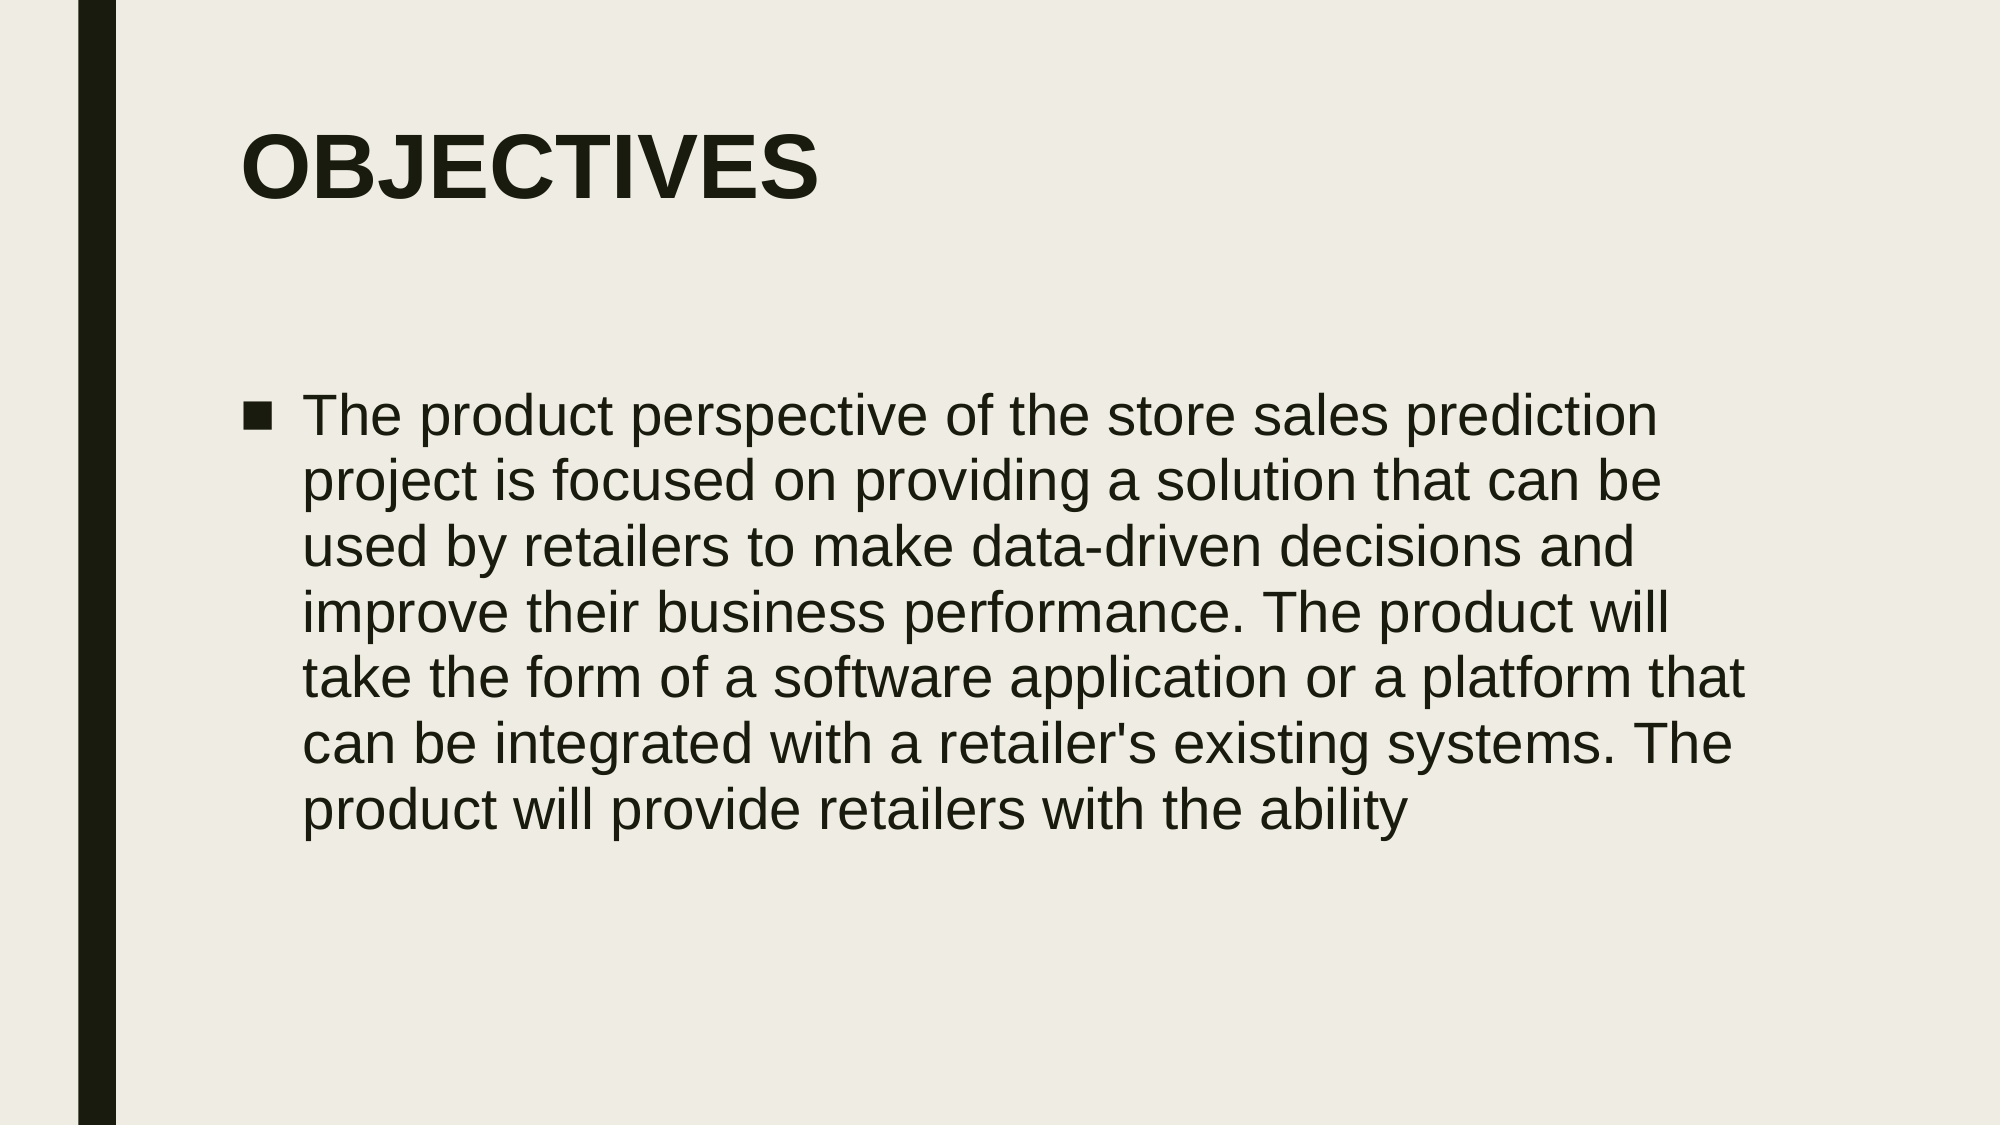

# OBJECTIVES
The product perspective of the store sales prediction project is focused on providing a solution that can be used by retailers to make data-driven decisions and improve their business performance. The product will take the form of a software application or a platform that can be integrated with a retailer's existing systems. The product will provide retailers with the ability